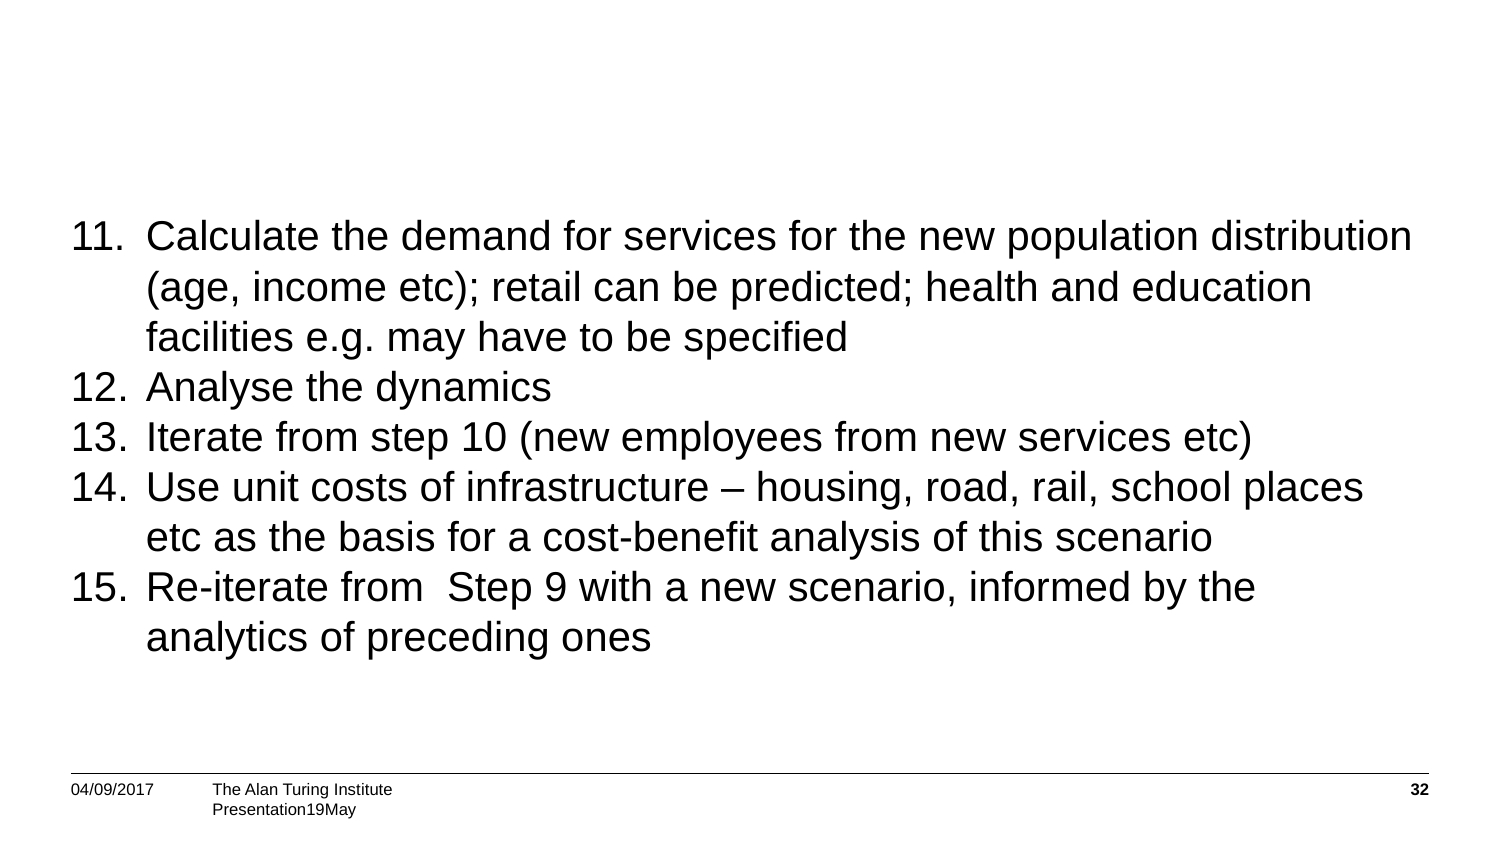

#
Calculate the demand for services for the new population distribution (age, income etc); retail can be predicted; health and education facilities e.g. may have to be specified
Analyse the dynamics
Iterate from step 10 (new employees from new services etc)
Use unit costs of infrastructure – housing, road, rail, school places etc as the basis for a cost-benefit analysis of this scenario
Re-iterate from  Step 9 with a new scenario, informed by the analytics of preceding ones

04/09/2017
32
Presentation19May